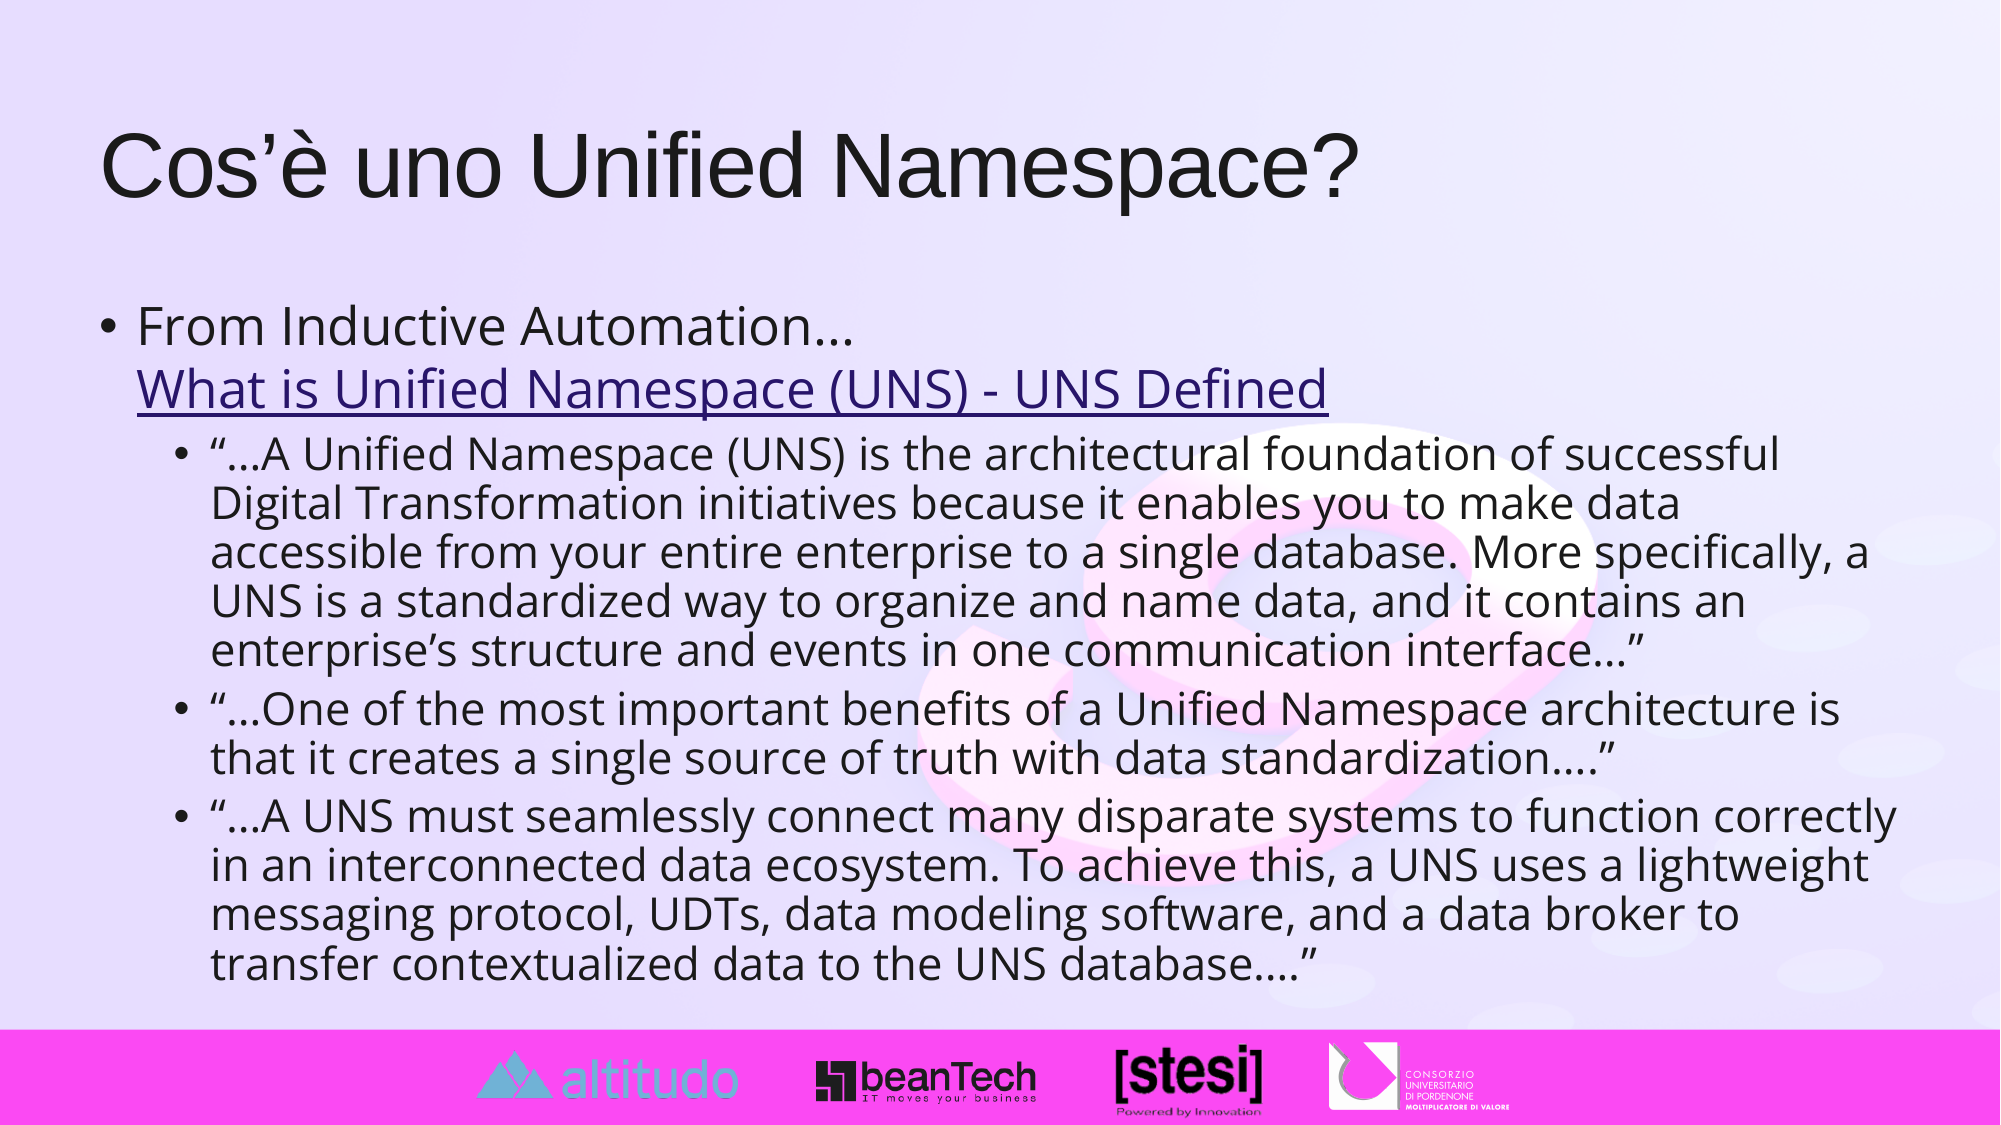

# Cos’è uno Unified Namespace?
From Inductive Automation...What is Unified Namespace (UNS) - UNS Defined
“…A Unified Namespace (UNS) is the architectural foundation of successful Digital Transformation initiatives because it enables you to make data accessible from your entire enterprise to a single database. More specifically, a UNS is a standardized way to organize and name data, and it contains an enterprise’s structure and events in one communication interface…”
“…One of the most important benefits of a Unified Namespace architecture is that it creates a single source of truth with data standardization….”
“…A UNS must seamlessly connect many disparate systems to function correctly in an interconnected data ecosystem. To achieve this, a UNS uses a lightweight messaging protocol, UDTs, data modeling software, and a data broker to transfer contextualized data to the UNS database….”